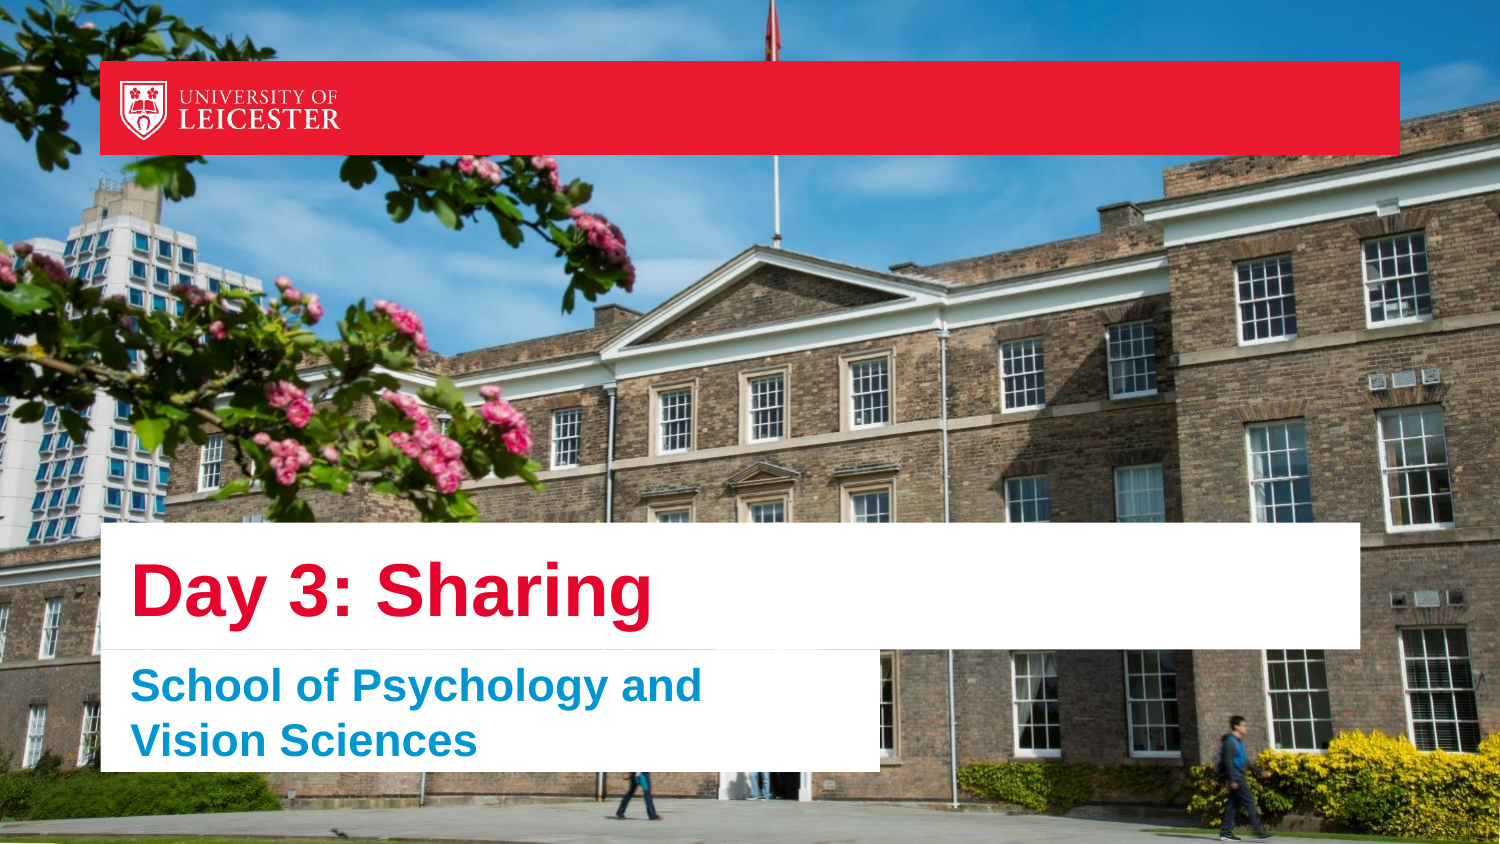

# Day 3: Sharing
School of Psychology and Vision Sciences